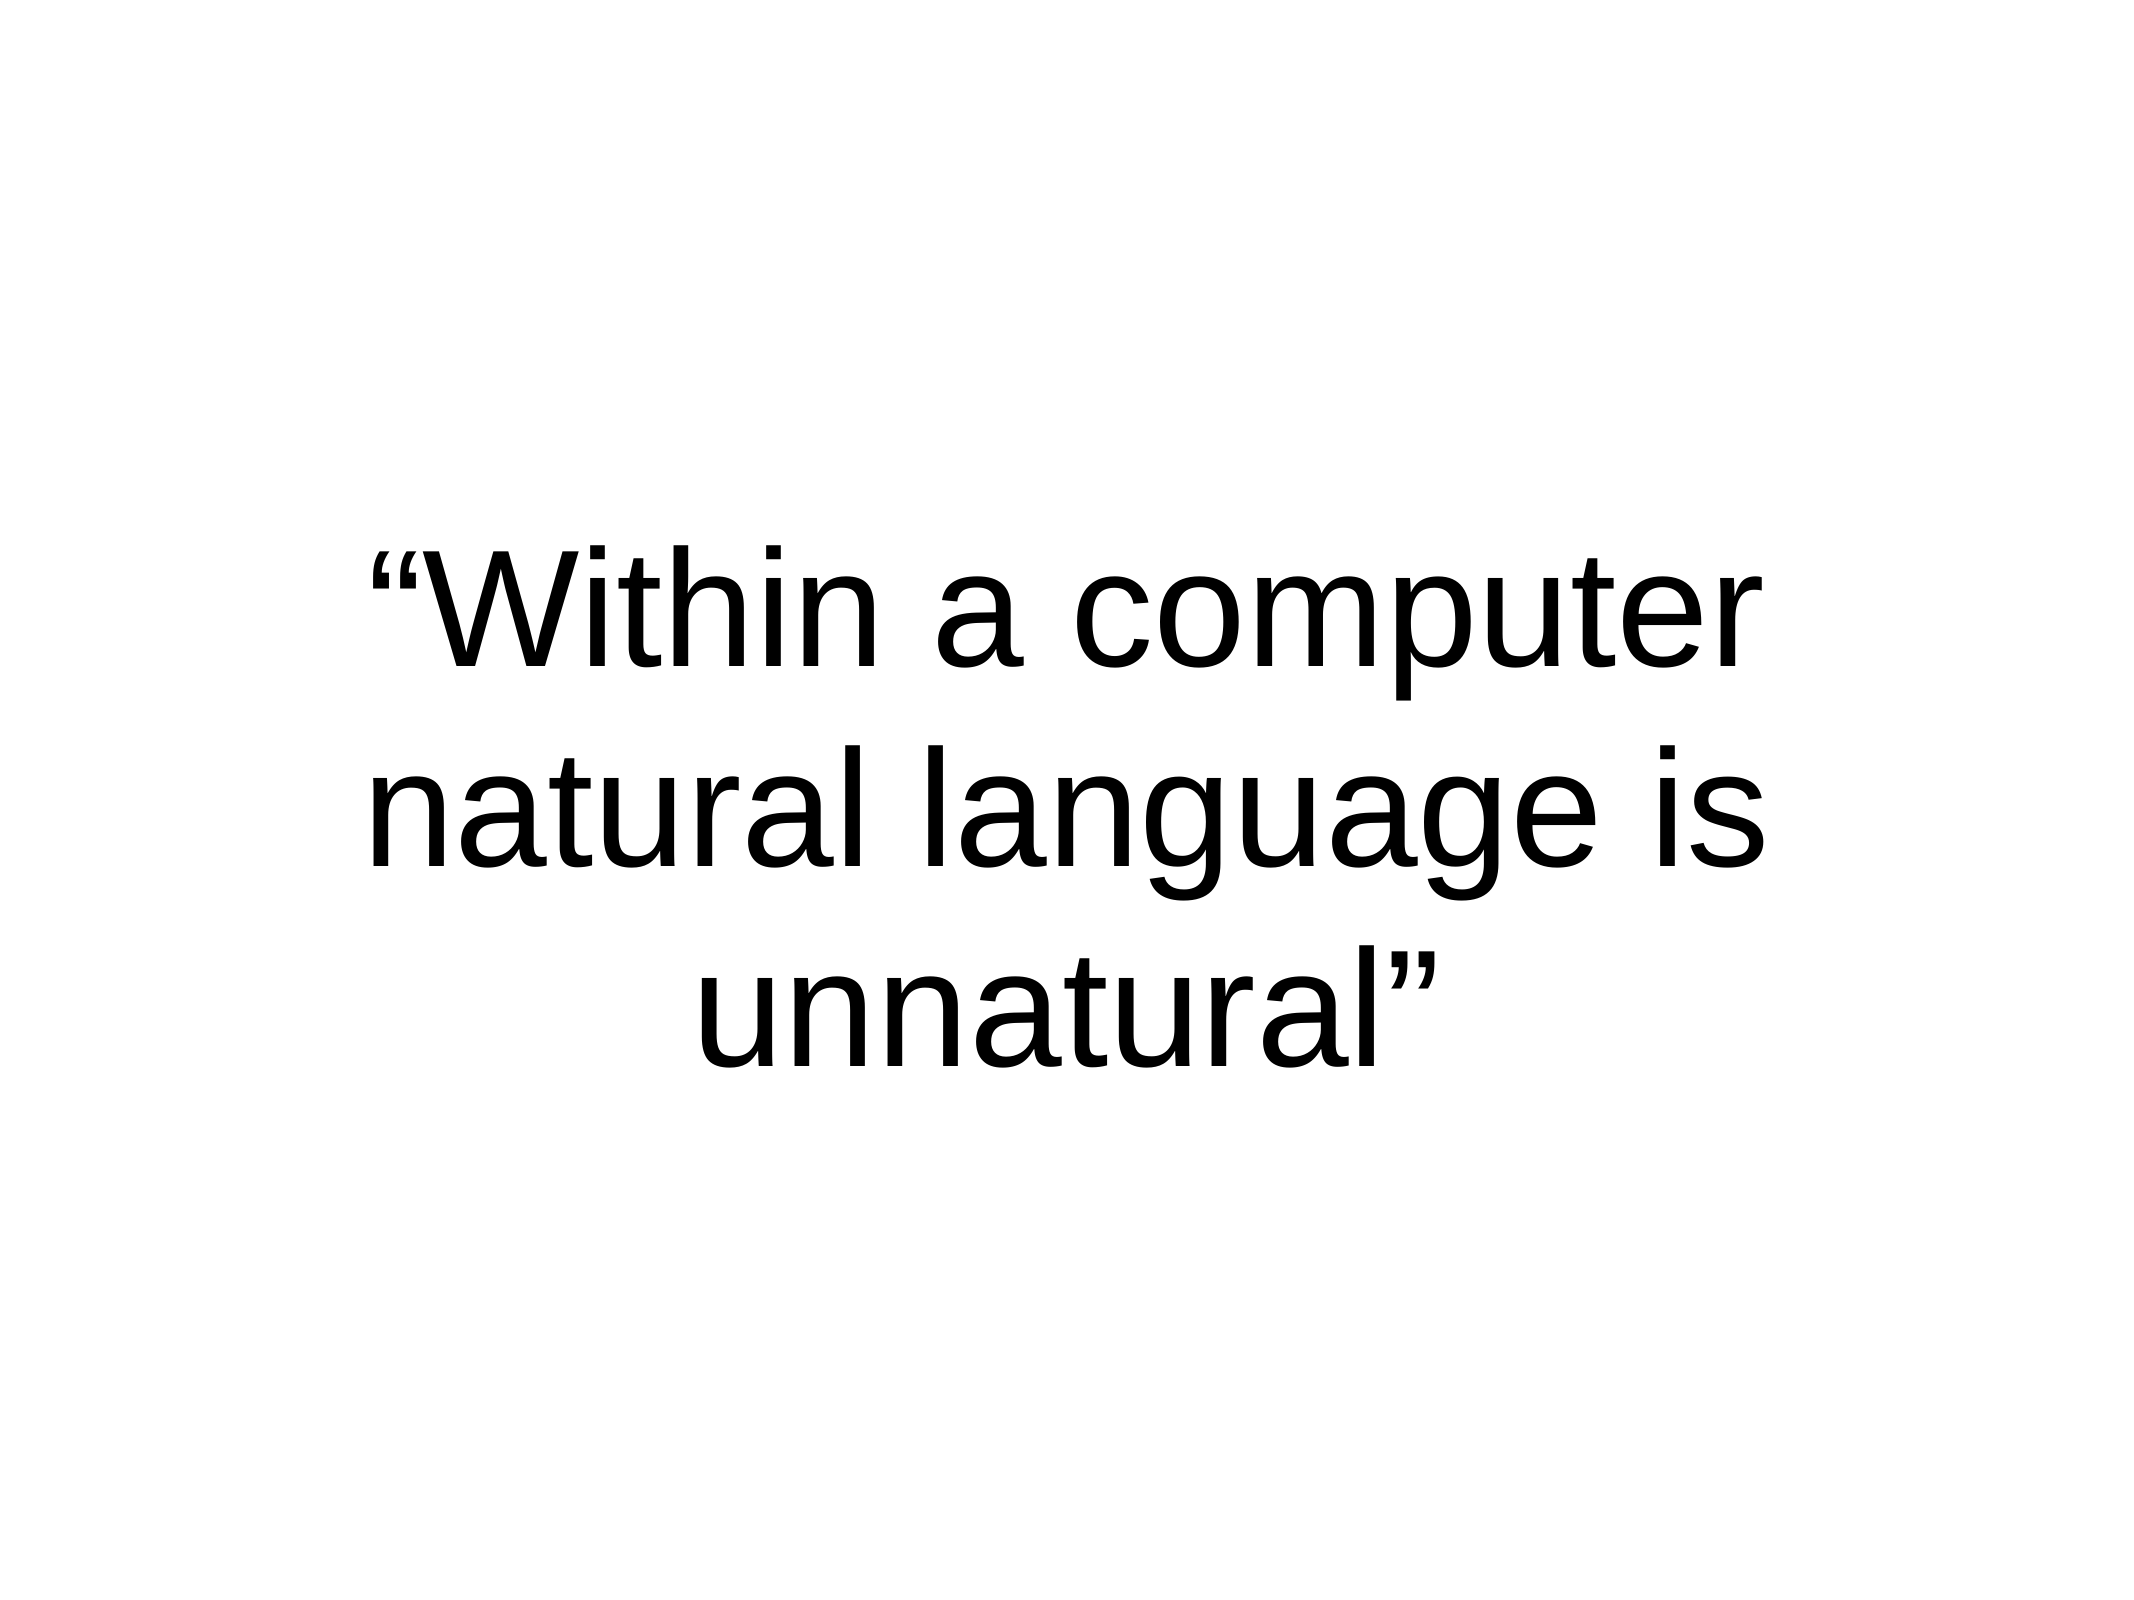

# “Within a computer natural language is unnatural”